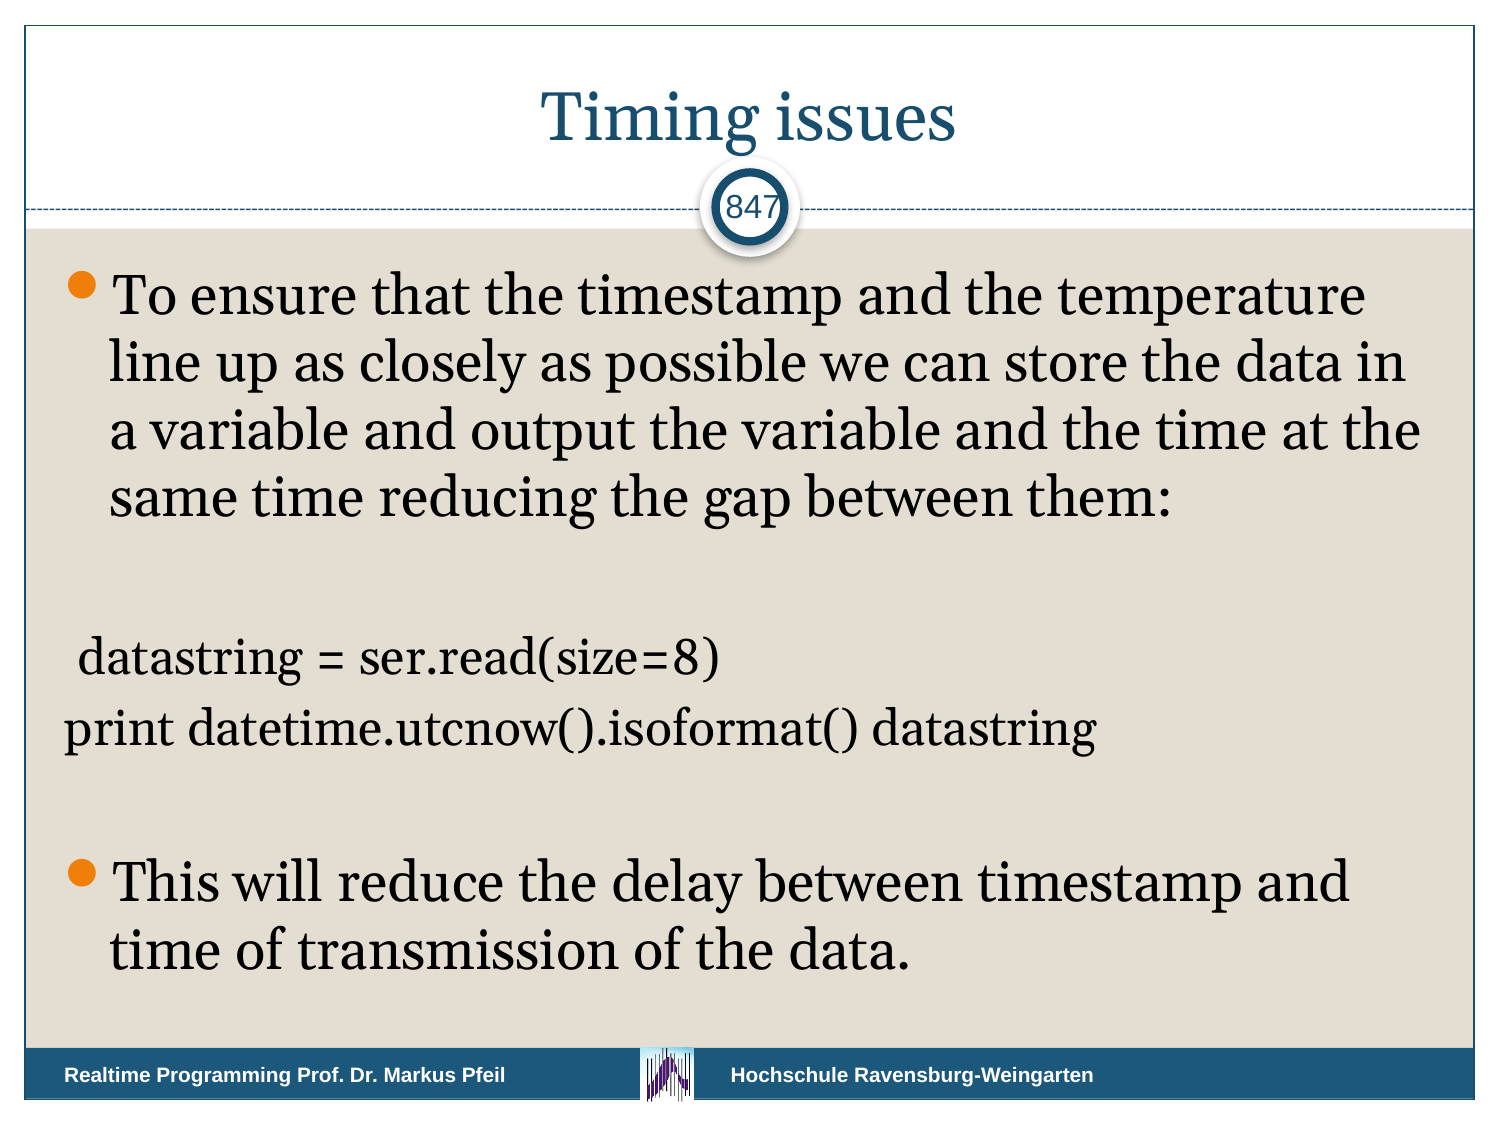

# Timing issues
847
To ensure that the timestamp and the temperature line up as closely as possible we can store the data in a variable and output the variable and the time at the same time reducing the gap between them:

 datastring = ser.read(size=8)
print datetime.utcnow().isoformat() datastring

This will reduce the delay between timestamp and time of transmission of the data.
Realtime Programming Prof. Dr. Markus Pfeil